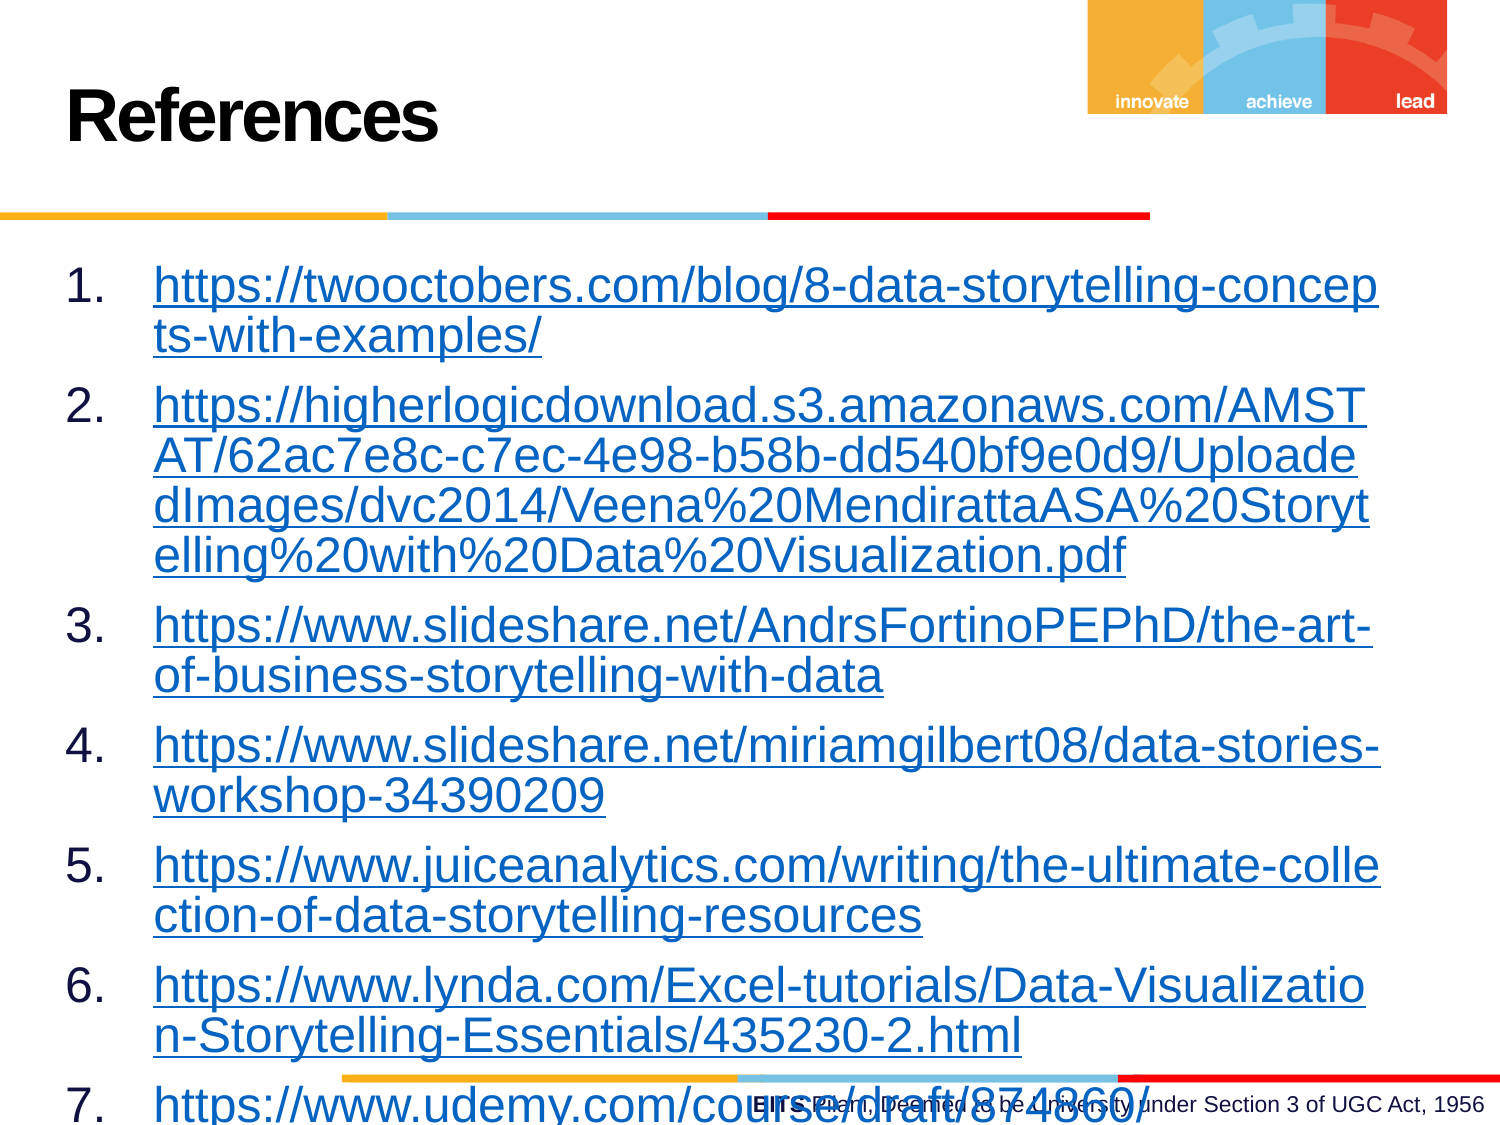

References
https://twooctobers.com/blog/8-data-storytelling-concepts-with-examples/
https://higherlogicdownload.s3.amazonaws.com/AMSTAT/62ac7e8c-c7ec-4e98-b58b-dd540bf9e0d9/UploadedImages/dvc2014/Veena%20MendirattaASA%20Storytelling%20with%20Data%20Visualization.pdf
https://www.slideshare.net/AndrsFortinoPEPhD/the-art-of-business-storytelling-with-data
https://www.slideshare.net/miriamgilbert08/data-stories-workshop-34390209
https://www.juiceanalytics.com/writing/the-ultimate-collection-of-data-storytelling-resources
https://www.lynda.com/Excel-tutorials/Data-Visualization-Storytelling-Essentials/435230-2.html
https://www.udemy.com/course/draft/874860/